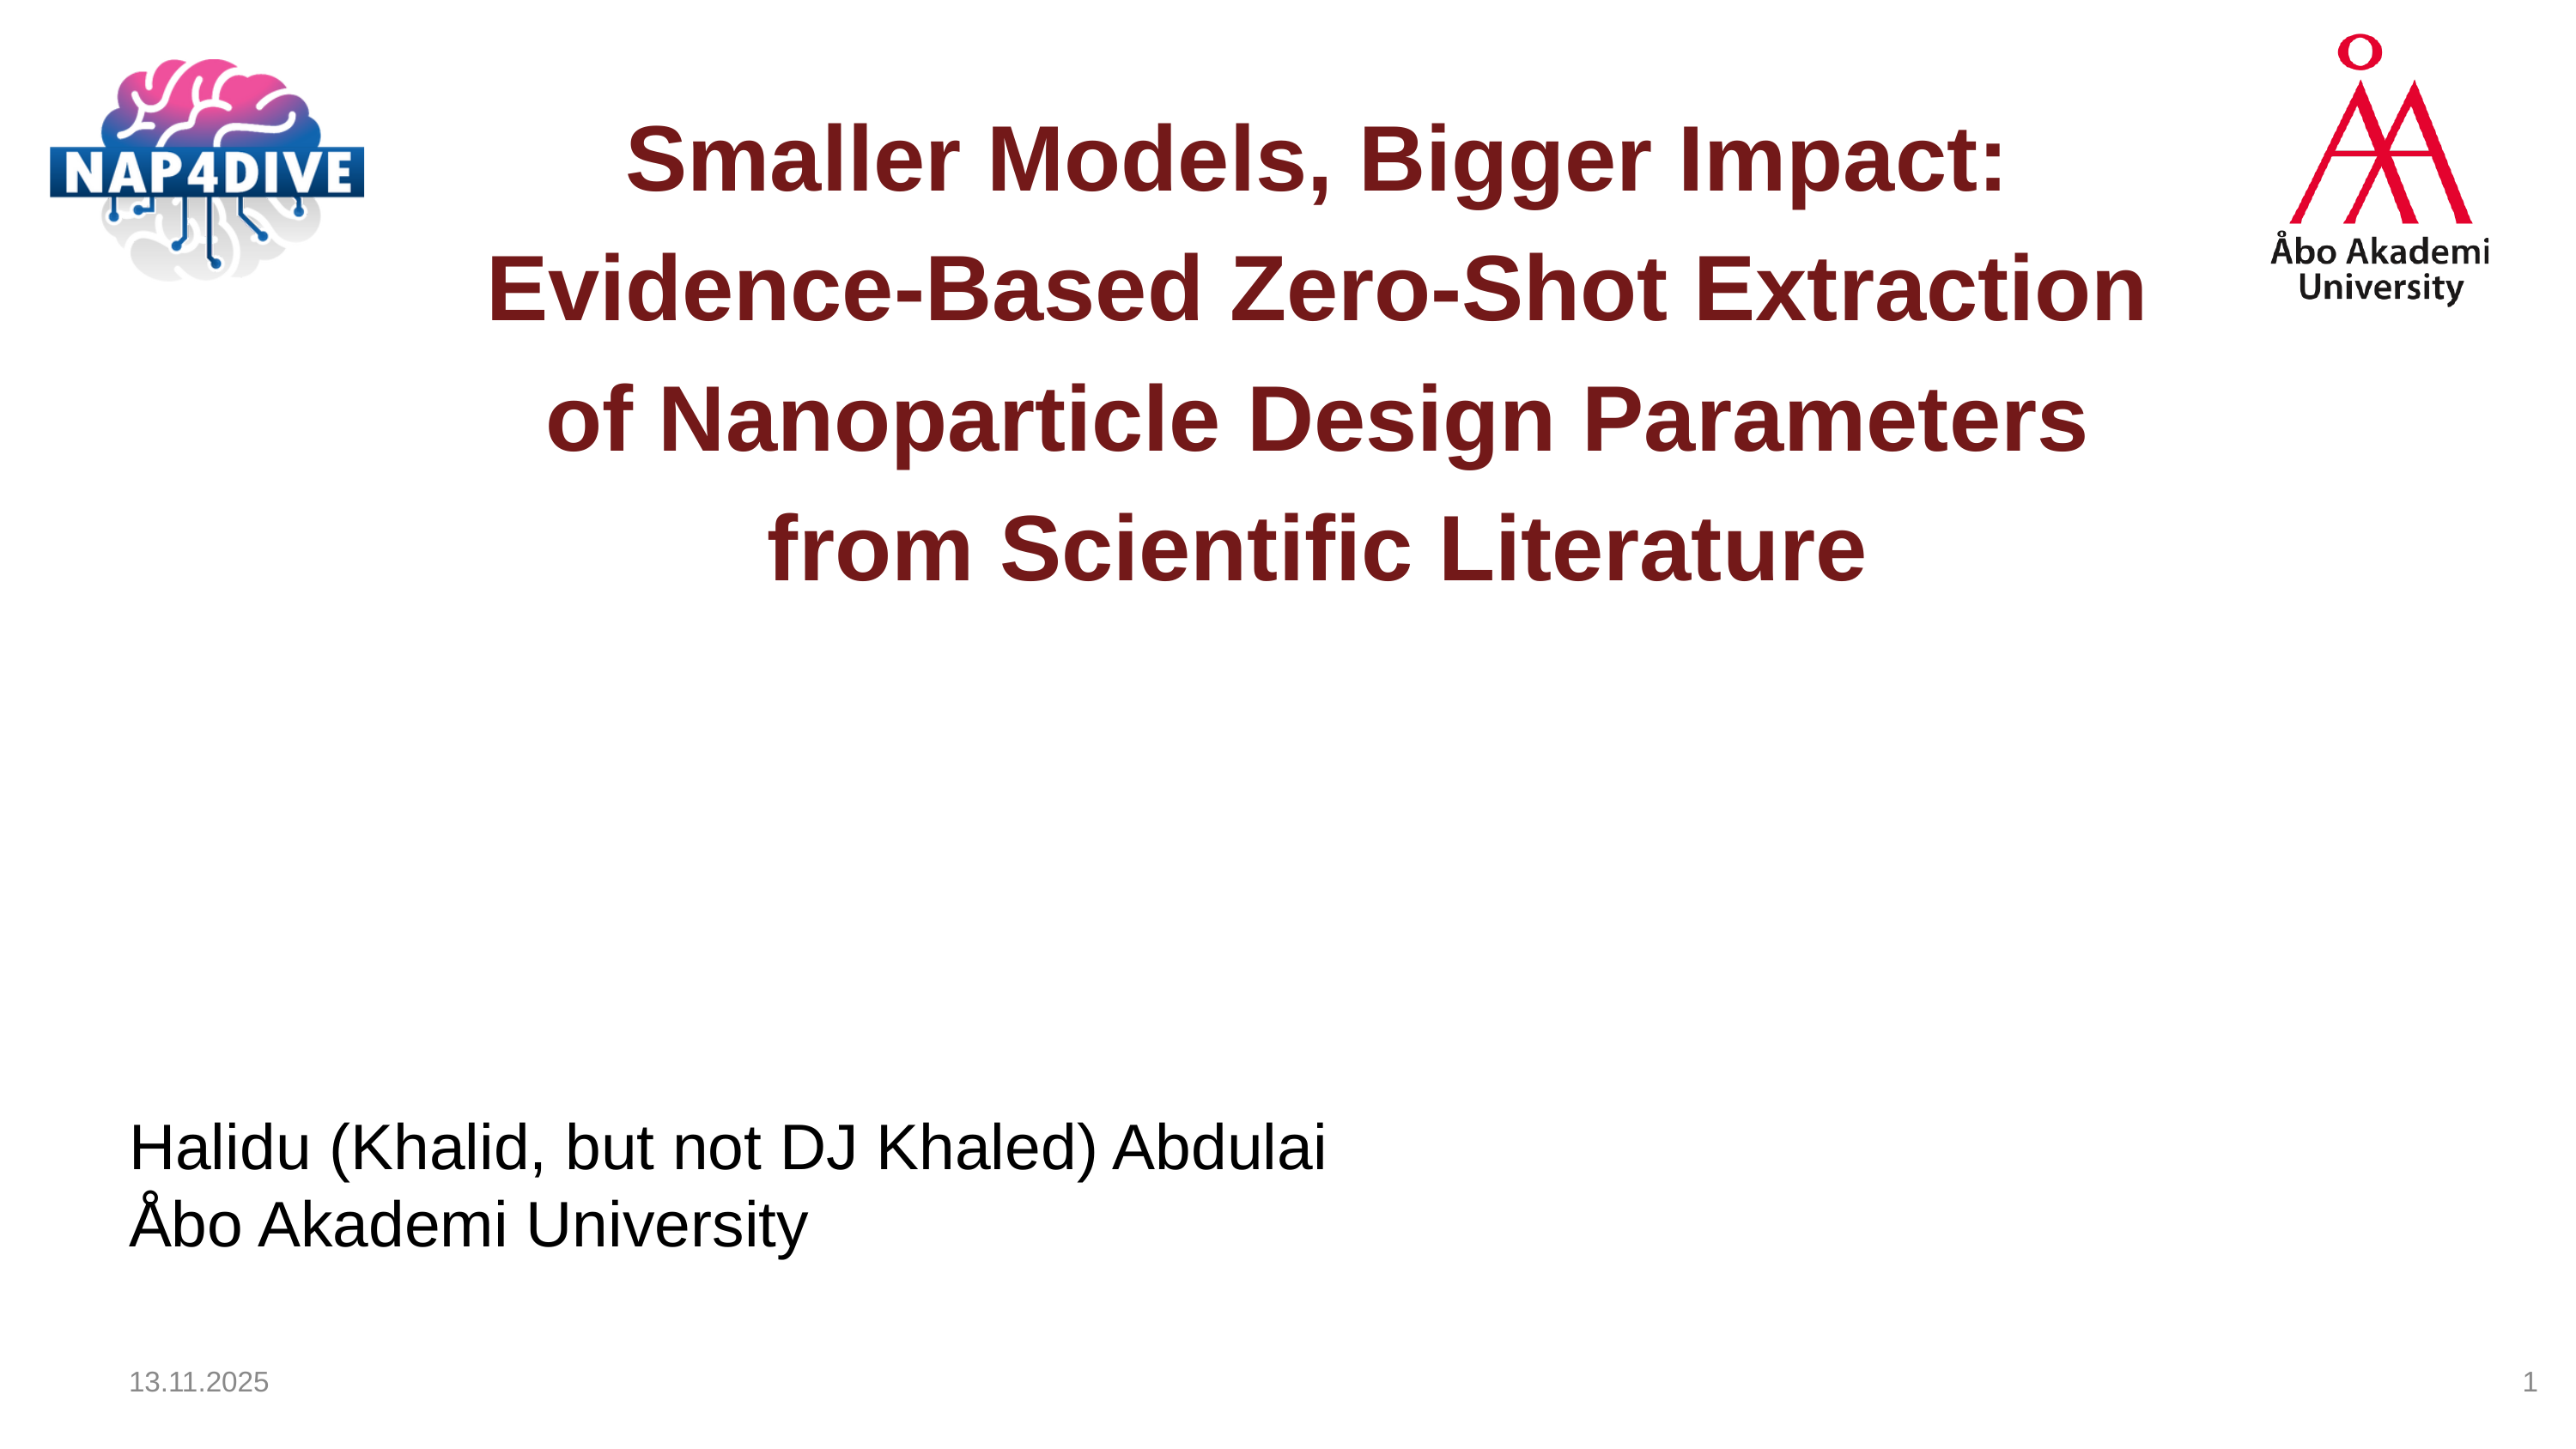

Smaller Models, Bigger Impact: Evidence-Based Zero-Shot Extraction of Nanoparticle Design Parameters from Scientific Literature

Halidu (Khalid, but not DJ Khaled) Abdulai
Åbo Akademi University

13.11.2025

1